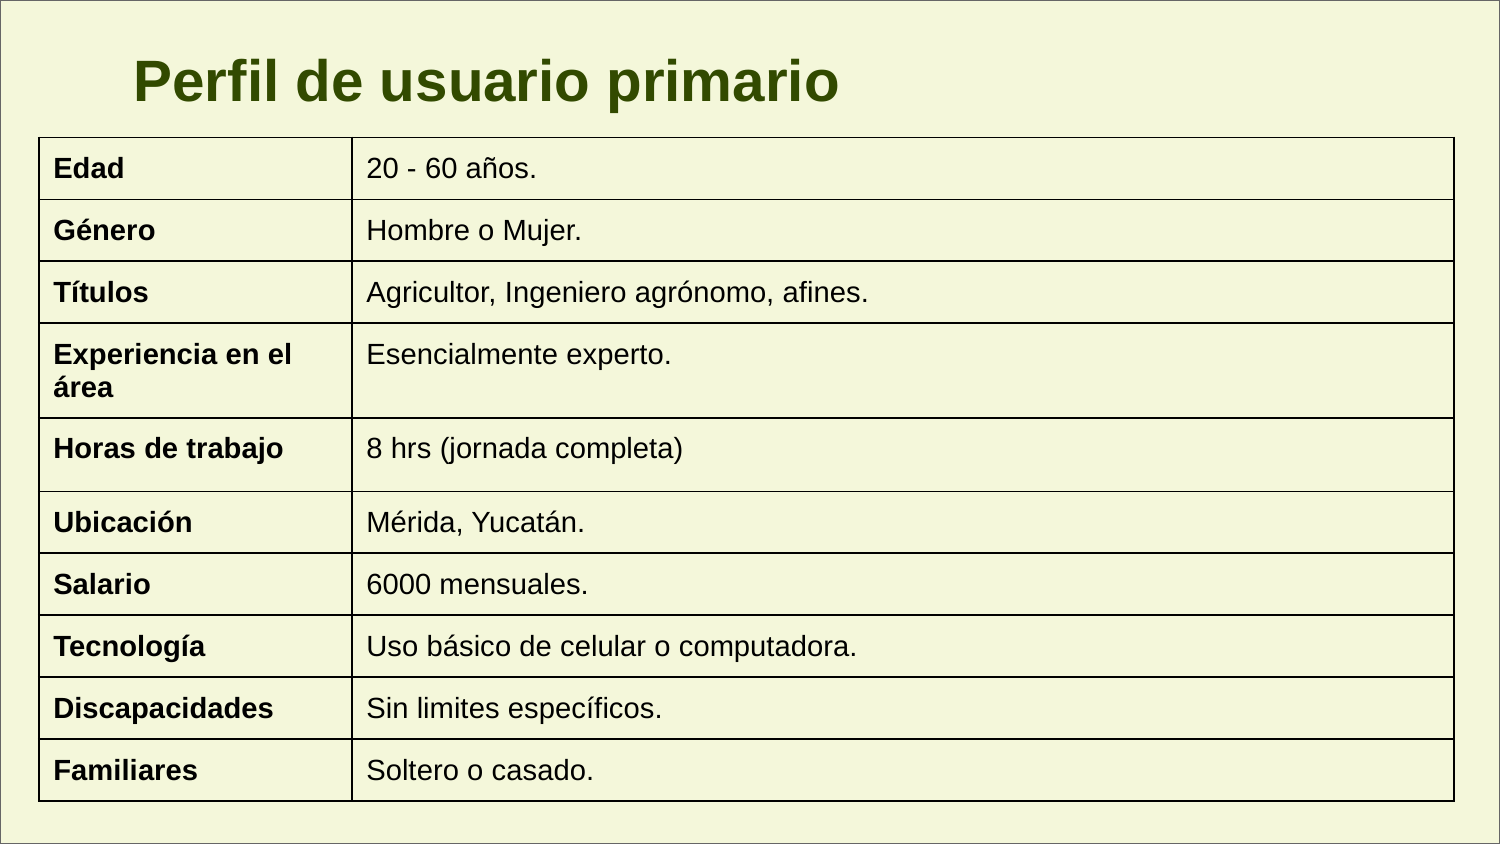

# Perfil de usuario primario
| Edad | 20 - 60 años. |
| --- | --- |
| Género | Hombre o Mujer. |
| Títulos | Agricultor, Ingeniero agrónomo, afines. |
| Experiencia en el área | Esencialmente experto. |
| Horas de trabajo | 8 hrs (jornada completa) |
| Ubicación | Mérida, Yucatán. |
| Salario | 6000 mensuales. |
| Tecnología | Uso básico de celular o computadora. |
| Discapacidades | Sin limites específicos. |
| Familiares | Soltero o casado. |